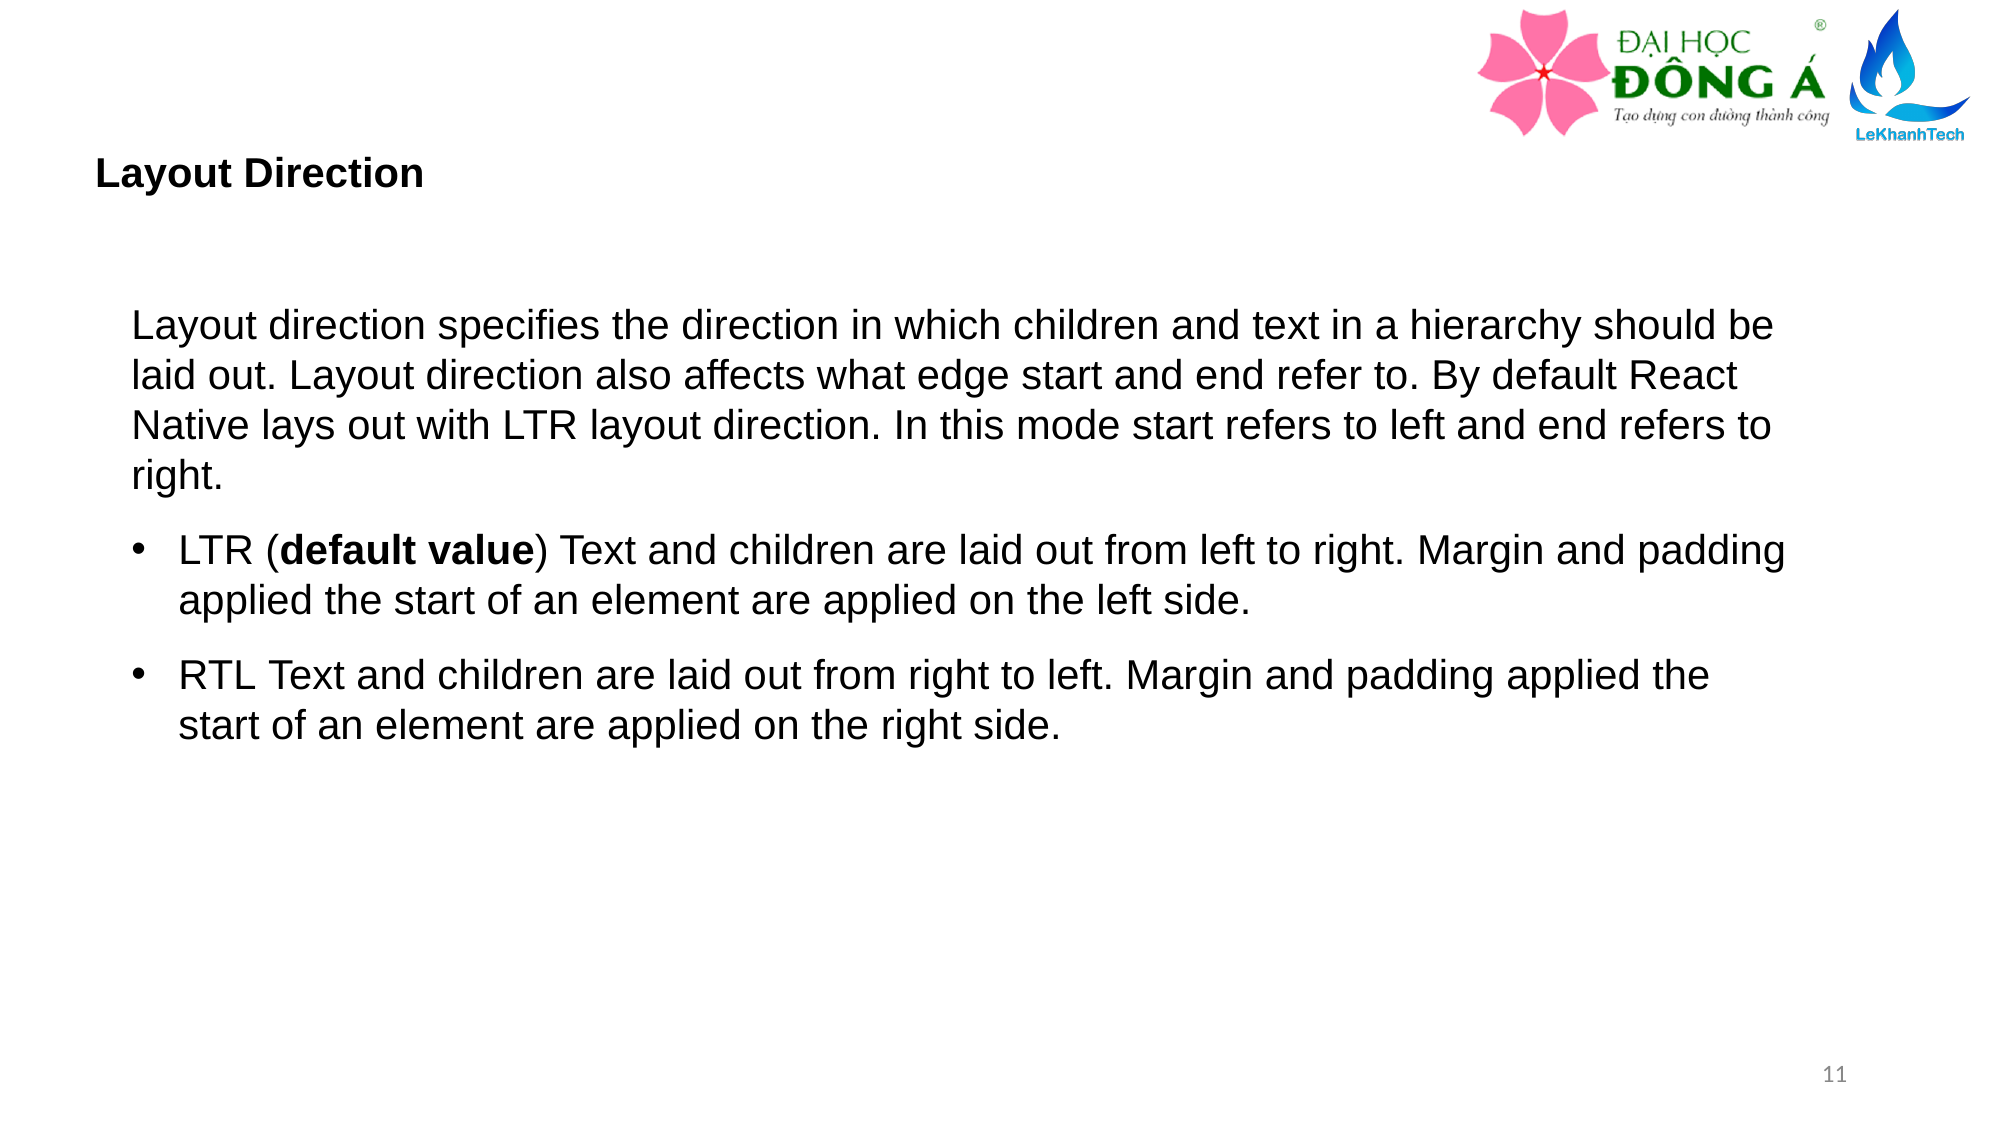

Layout Direction
Layout direction specifies the direction in which children and text in a hierarchy should be laid out. Layout direction also affects what edge start and end refer to. By default React Native lays out with LTR layout direction. In this mode start refers to left and end refers to right.
LTR (default value) Text and children are laid out from left to right. Margin and padding applied the start of an element are applied on the left side.
RTL Text and children are laid out from right to left. Margin and padding applied the start of an element are applied on the right side.

11